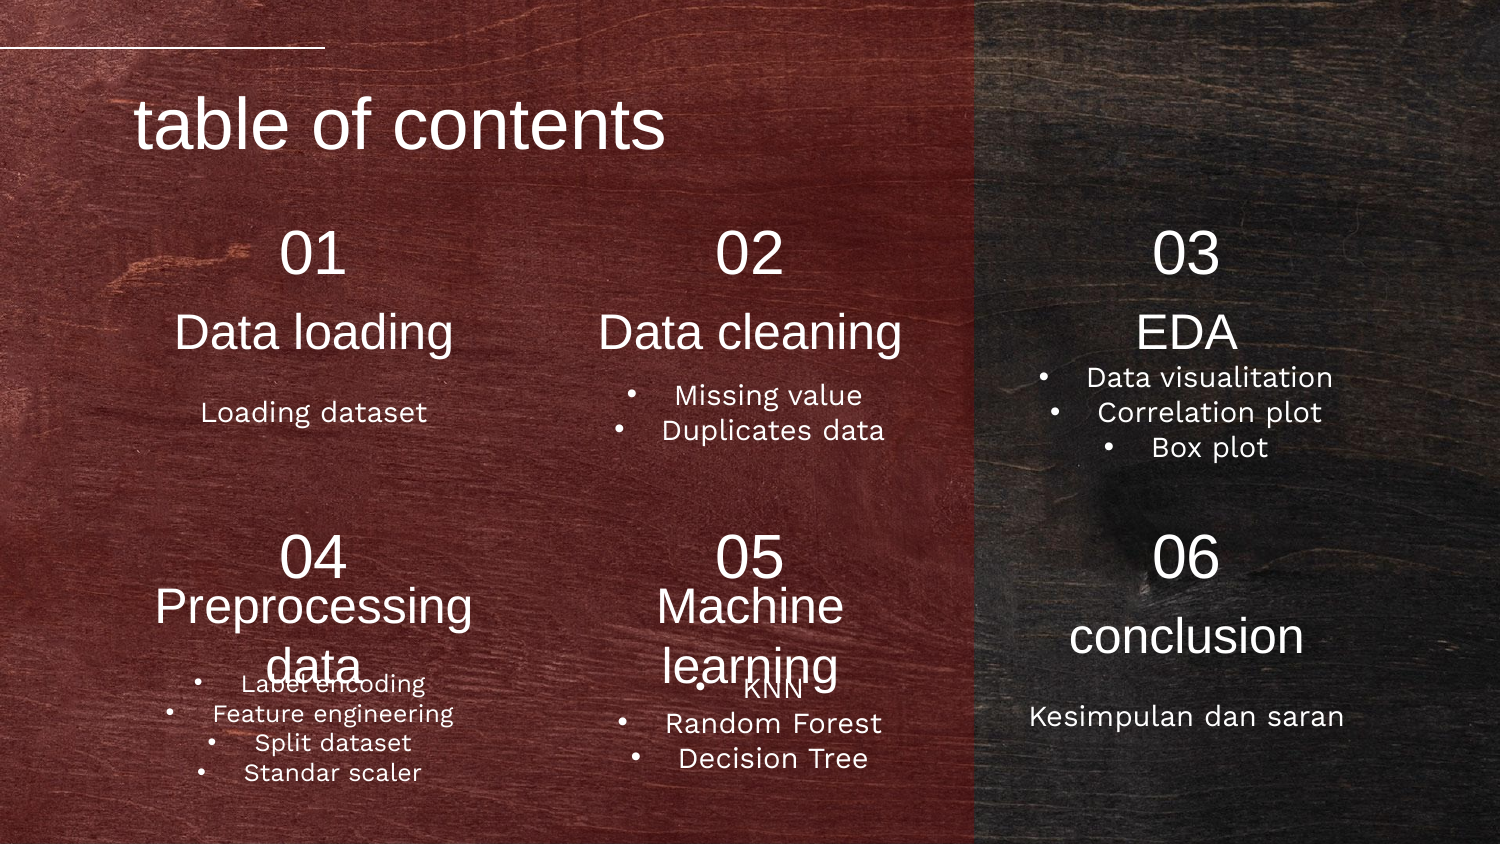

table of contents
01
02
03
# Data loading
Data cleaning
EDA
Loading dataset
Missing value
Duplicates data
Data visualitation
Correlation plot
Box plot
04
05
06
Preprocessing data
Machine learning
conclusion
Kesimpulan dan saran
KNN
Random Forest
Decision Tree
Label encoding
Feature engineering
Split dataset
Standar scaler